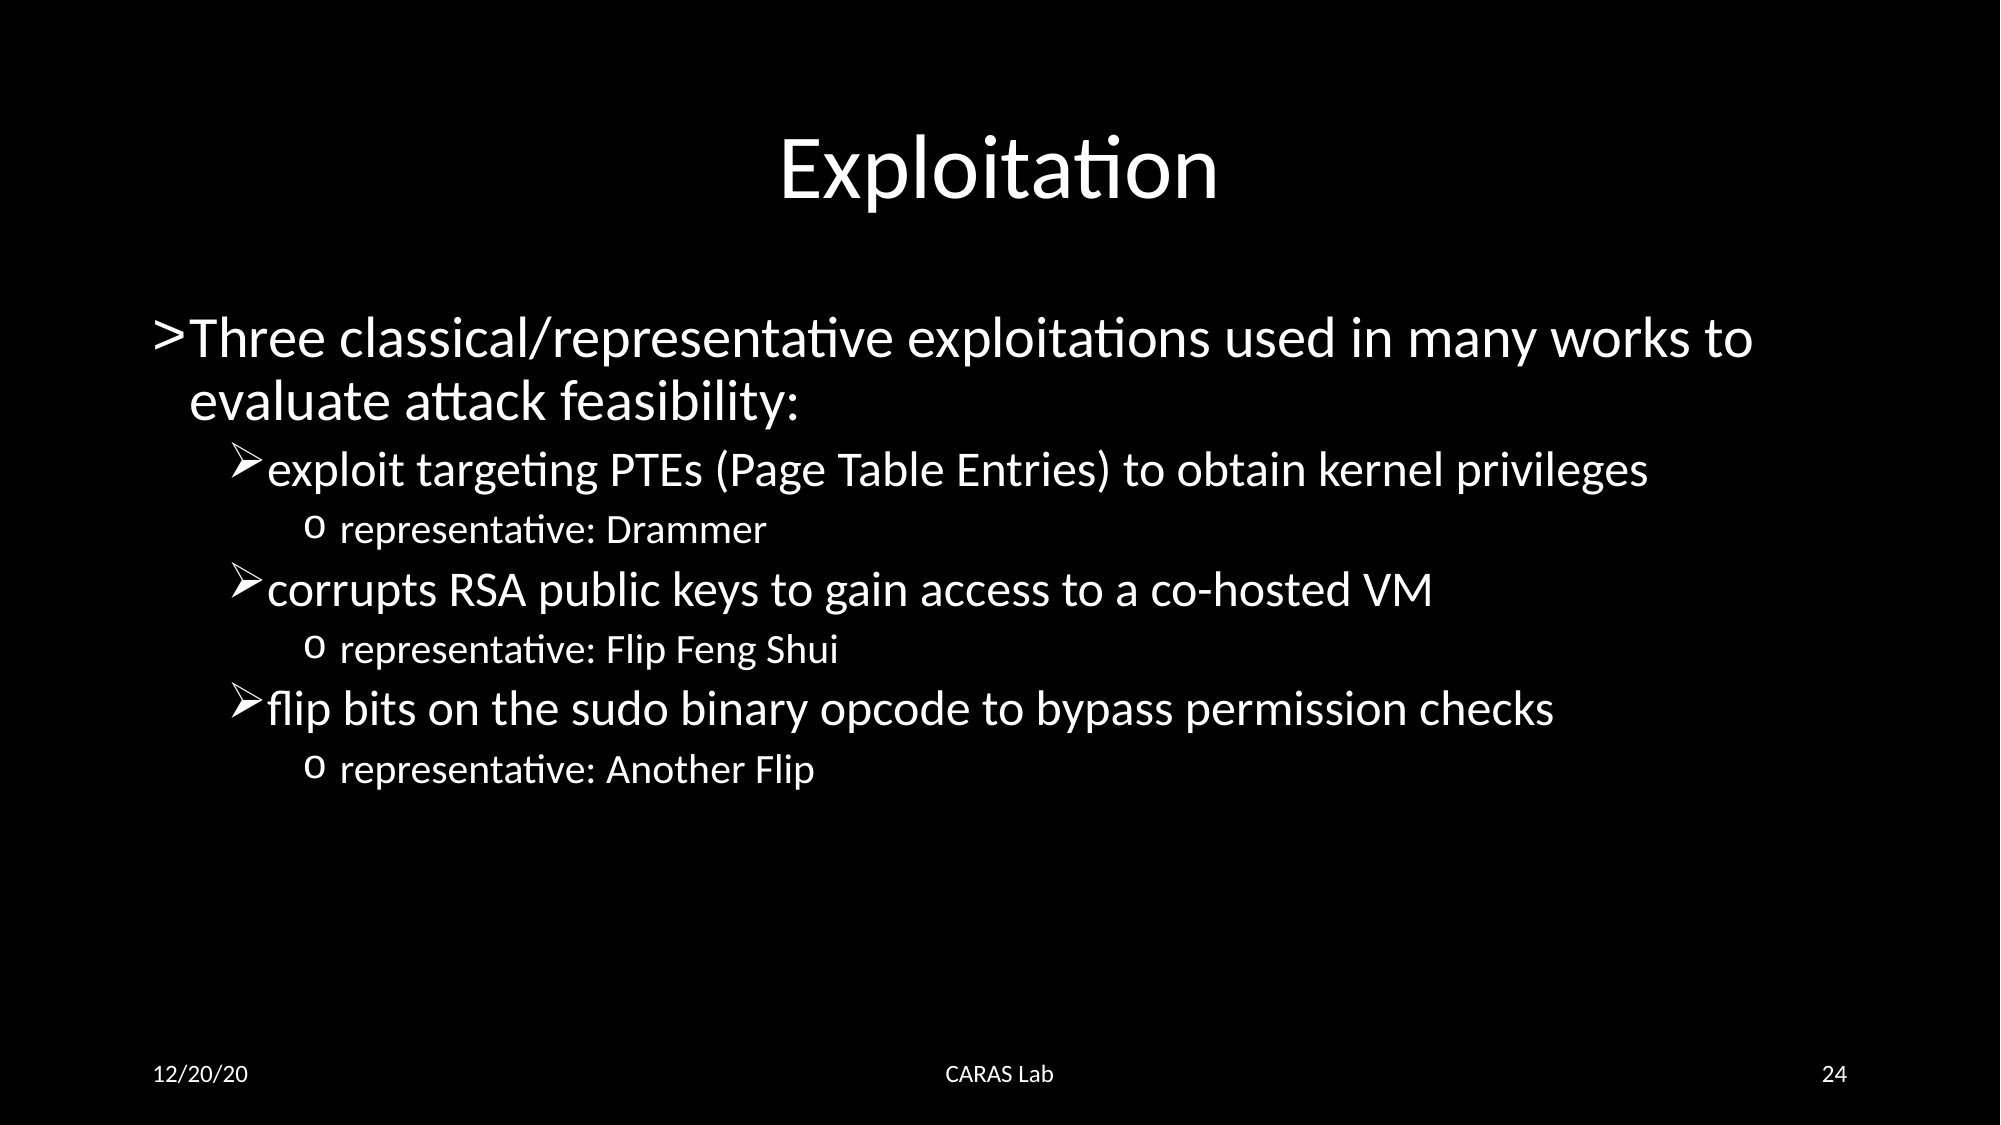

# Exploitation
Three classical/representative exploitations used in many works to evaluate attack feasibility:
exploit targeting PTEs (Page Table Entries) to obtain kernel privileges
representative: Drammer
corrupts RSA public keys to gain access to a co-hosted VM
representative: Flip Feng Shui
flip bits on the sudo binary opcode to bypass permission checks
representative: Another Flip

12/20/20
CARAS Lab
24